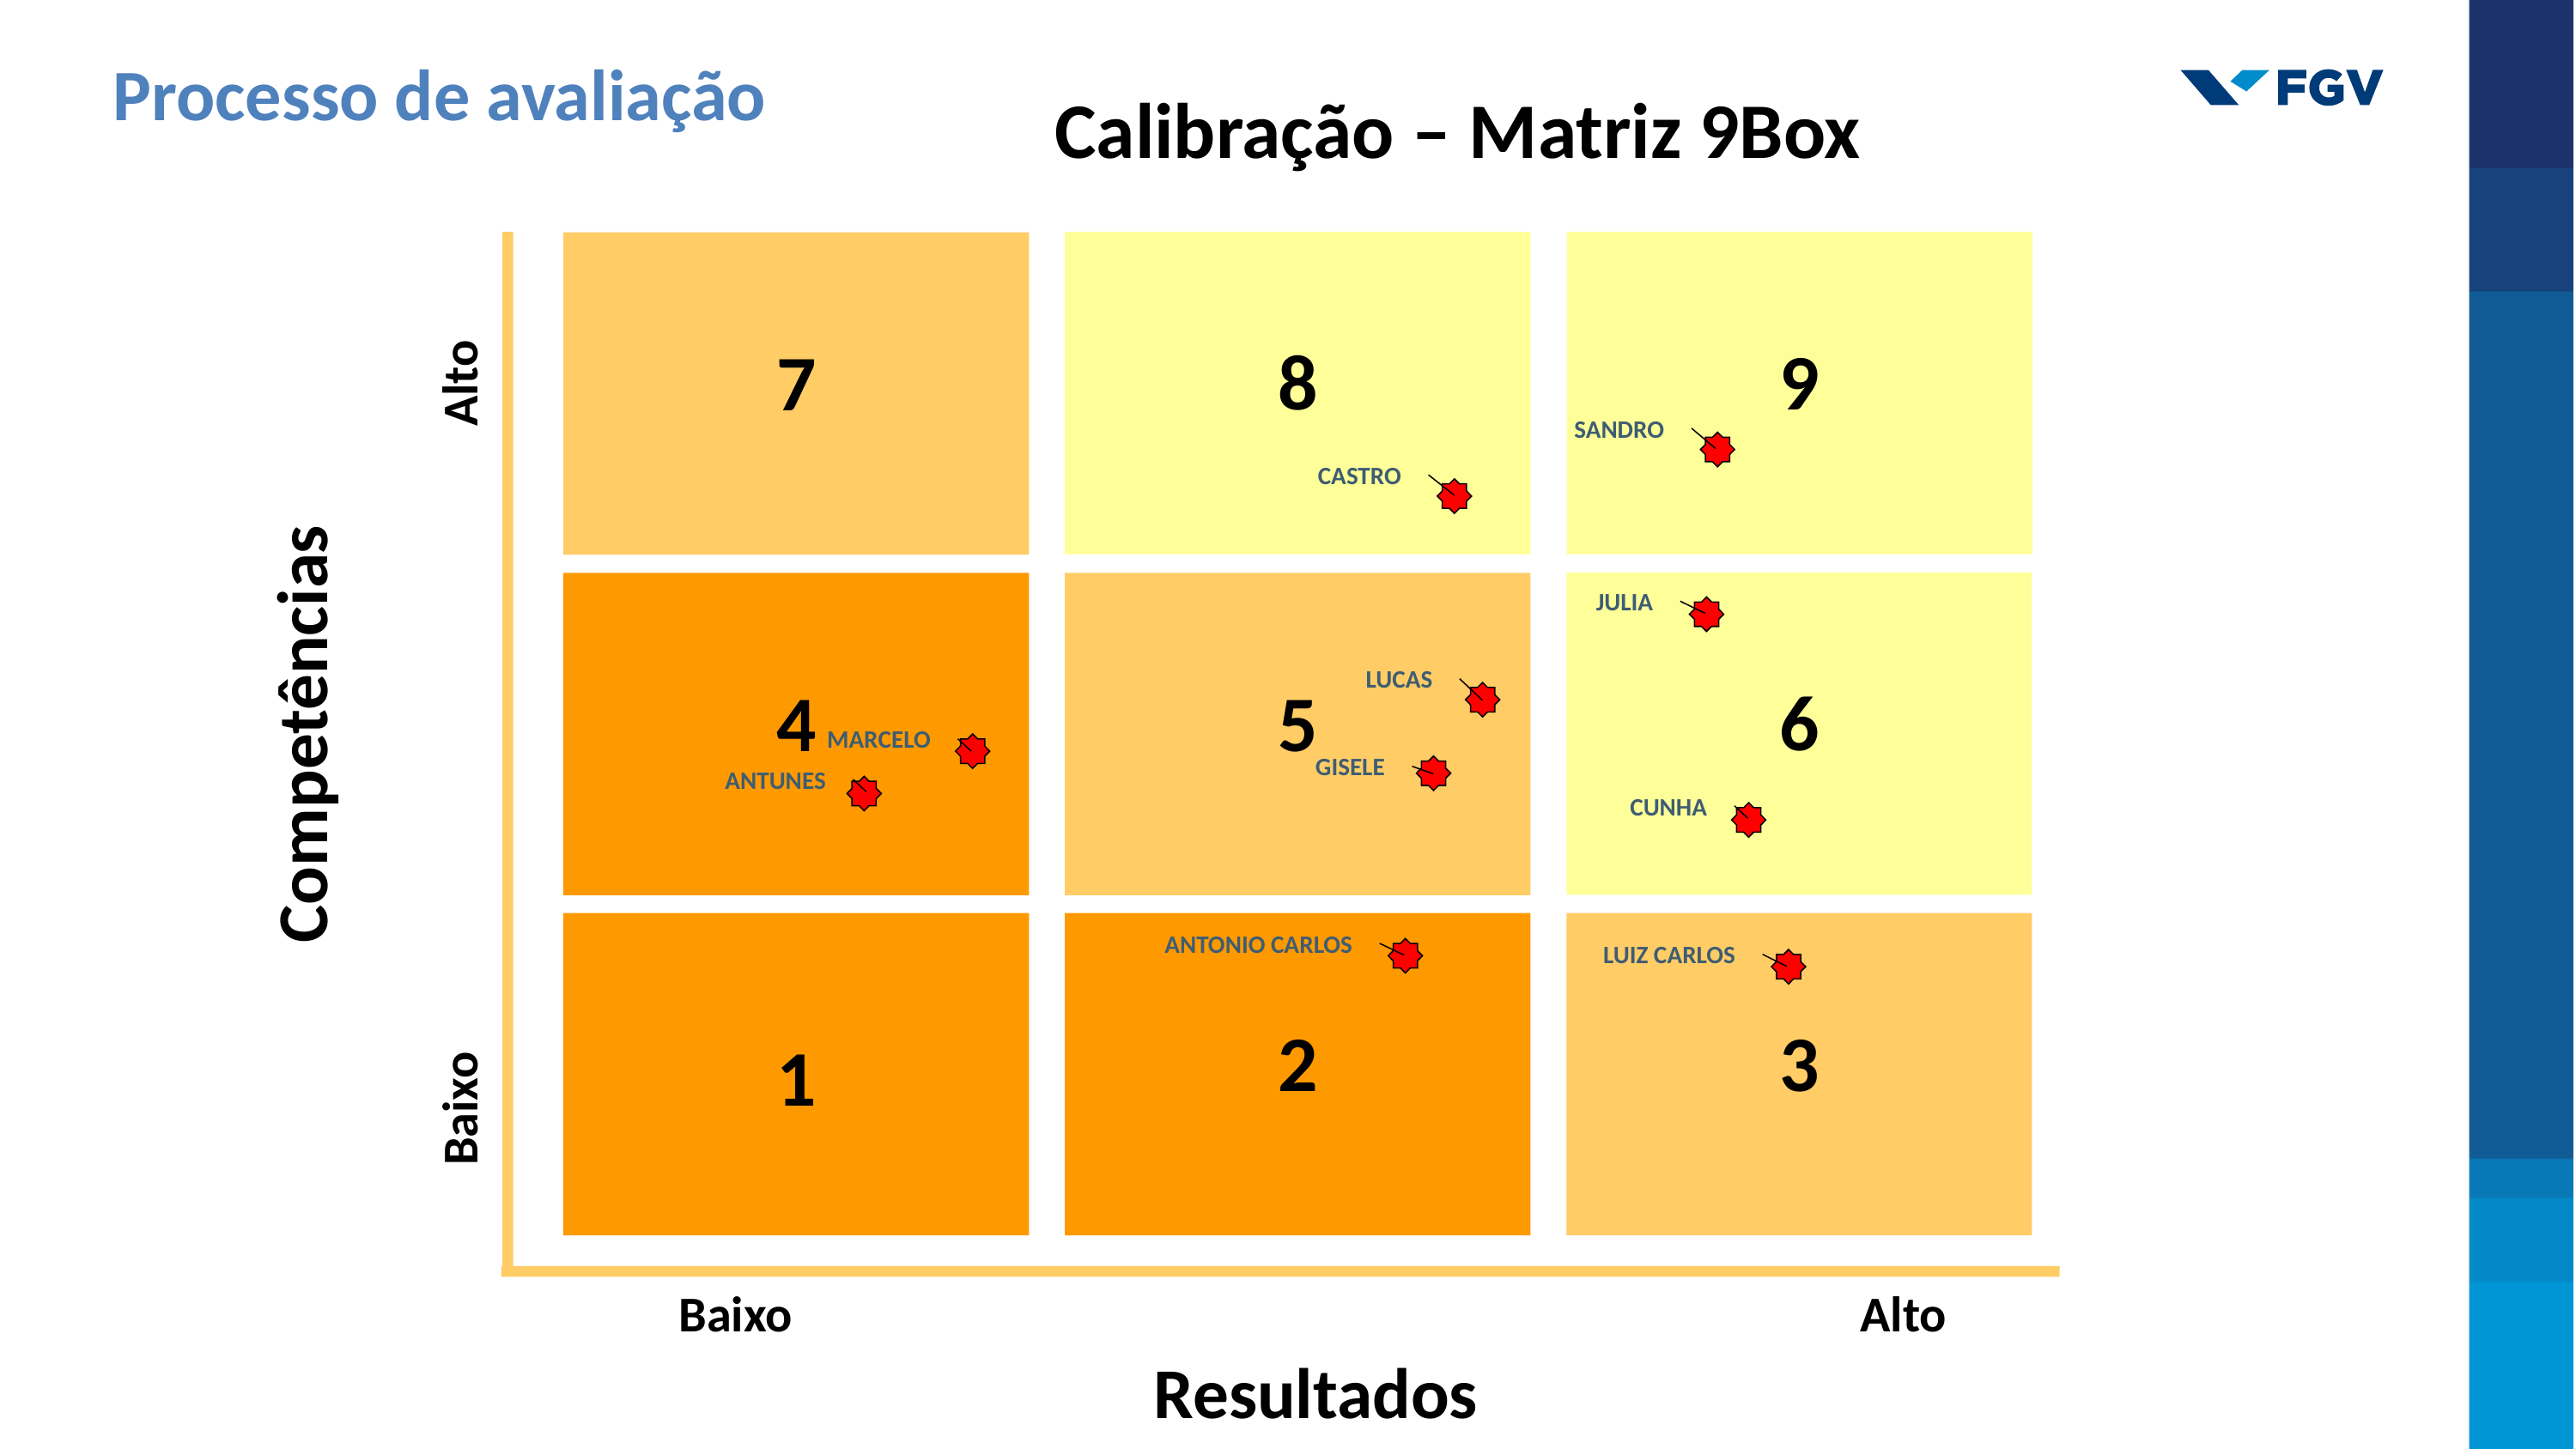

Processo de avaliação
Calibração – Matriz 9Box
8
9

7
6
4
5
Competências
    Baixo                                                       Alto
1
2
3

           Baixo                                                                                              Alto
Resultados
SANDRO

CASTRO

JULIA

LUCAS

MARCELO

GISELE

ANTUNES

CUNHA

ANTONIO CARLOS
LUIZ CARLOS